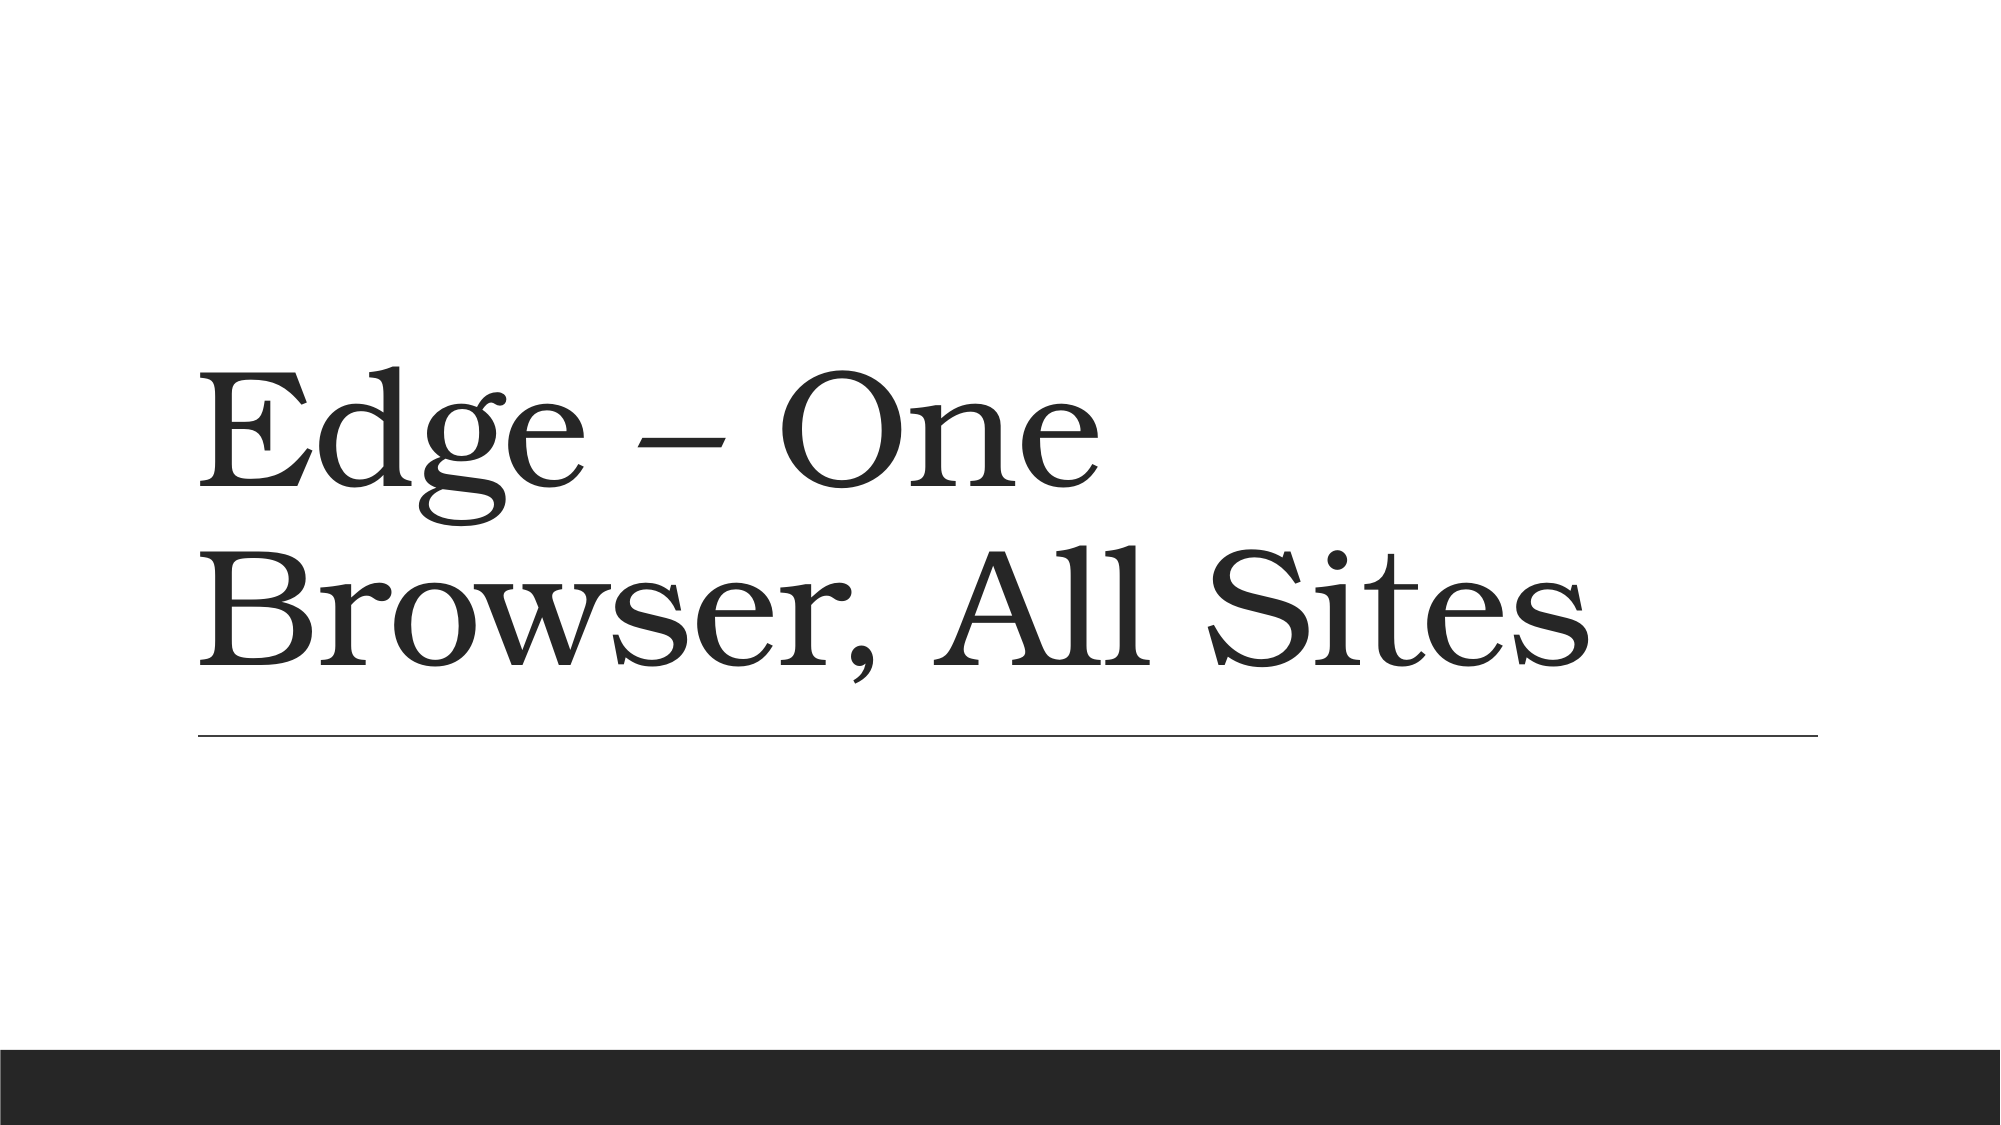

# Edge – One Browser, All Sites